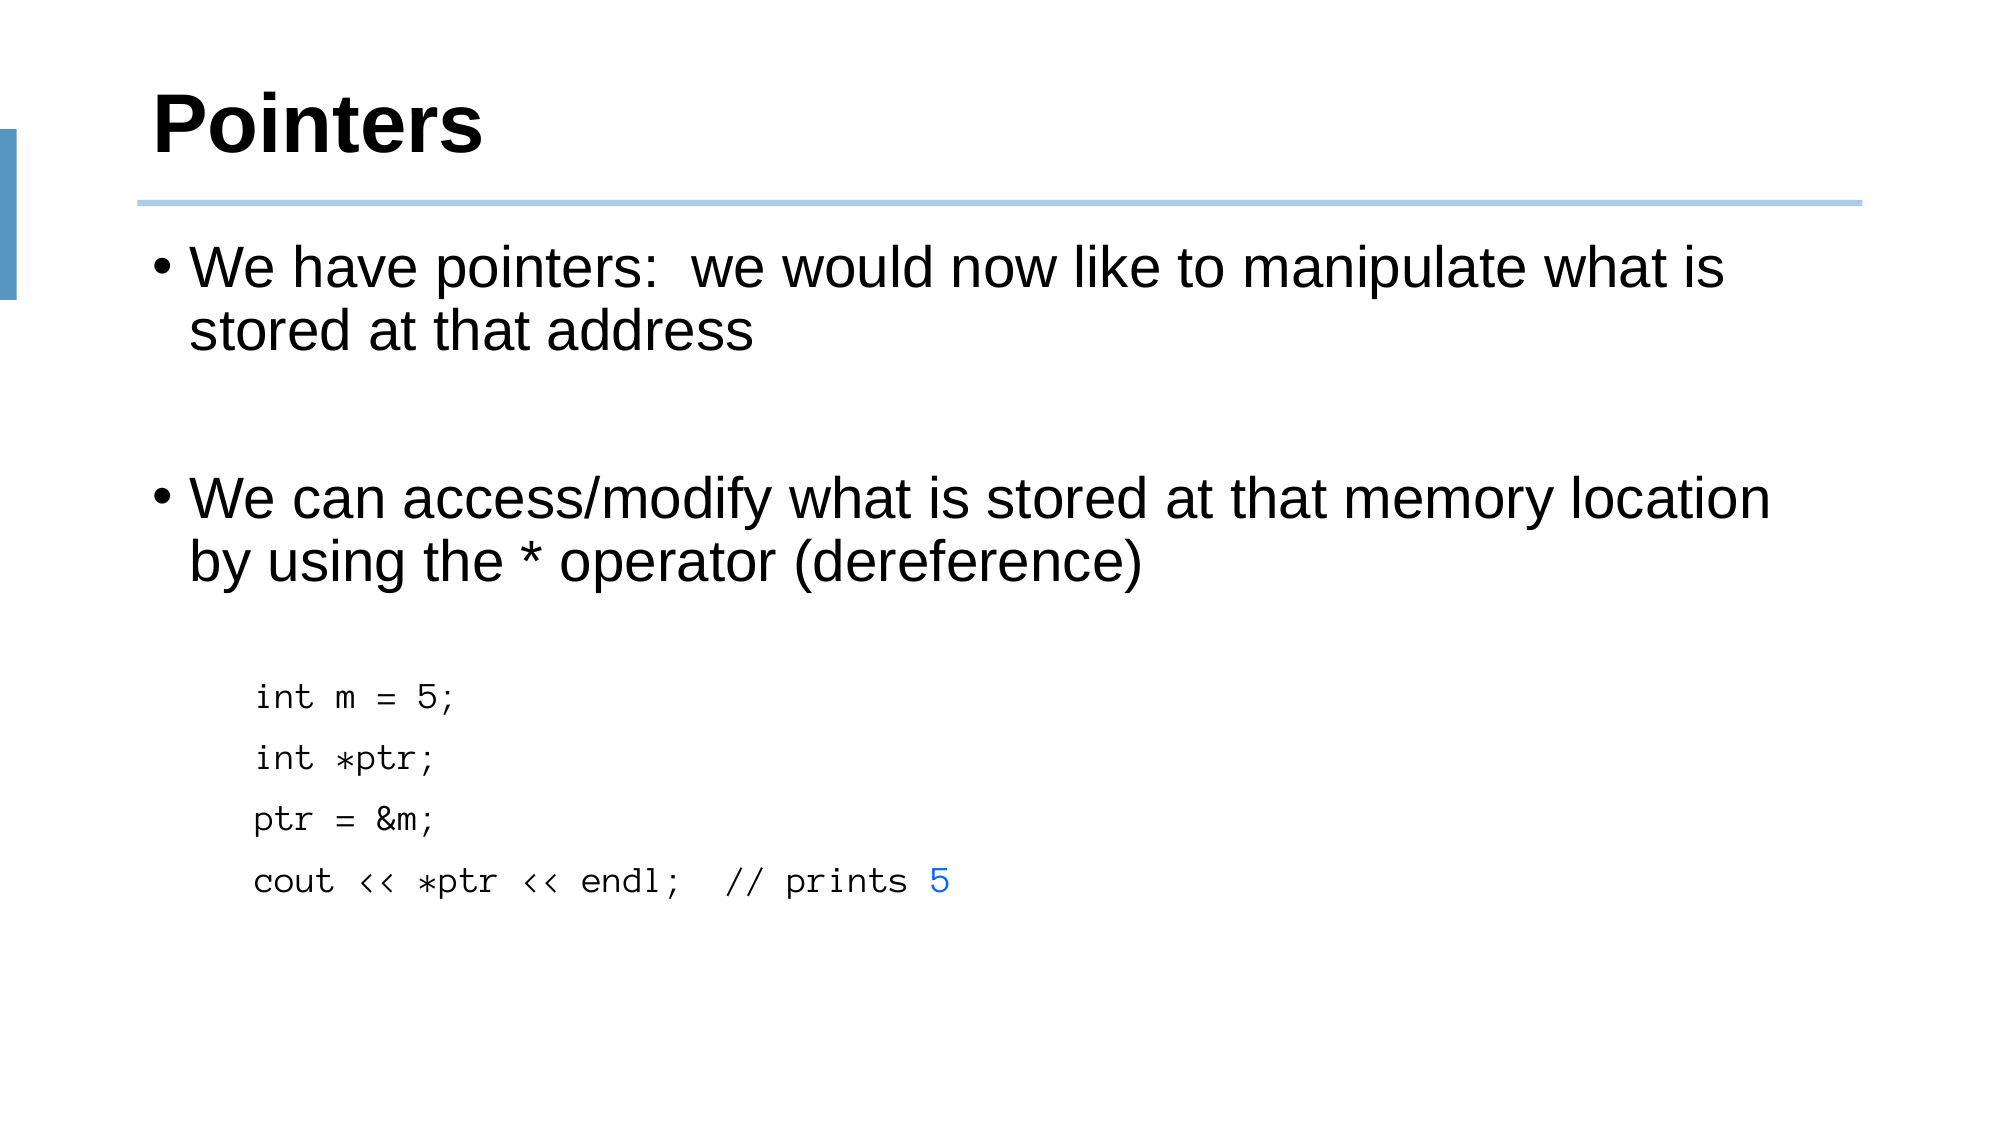

# Pointers
We have pointers:  we would now like to manipulate what is stored at that address

We can access/modify what is stored at that memory location by using the * operator (dereference)

     int m = 5;
     int *ptr;
     ptr = &m;
     cout << *ptr << endl;  // prints 5